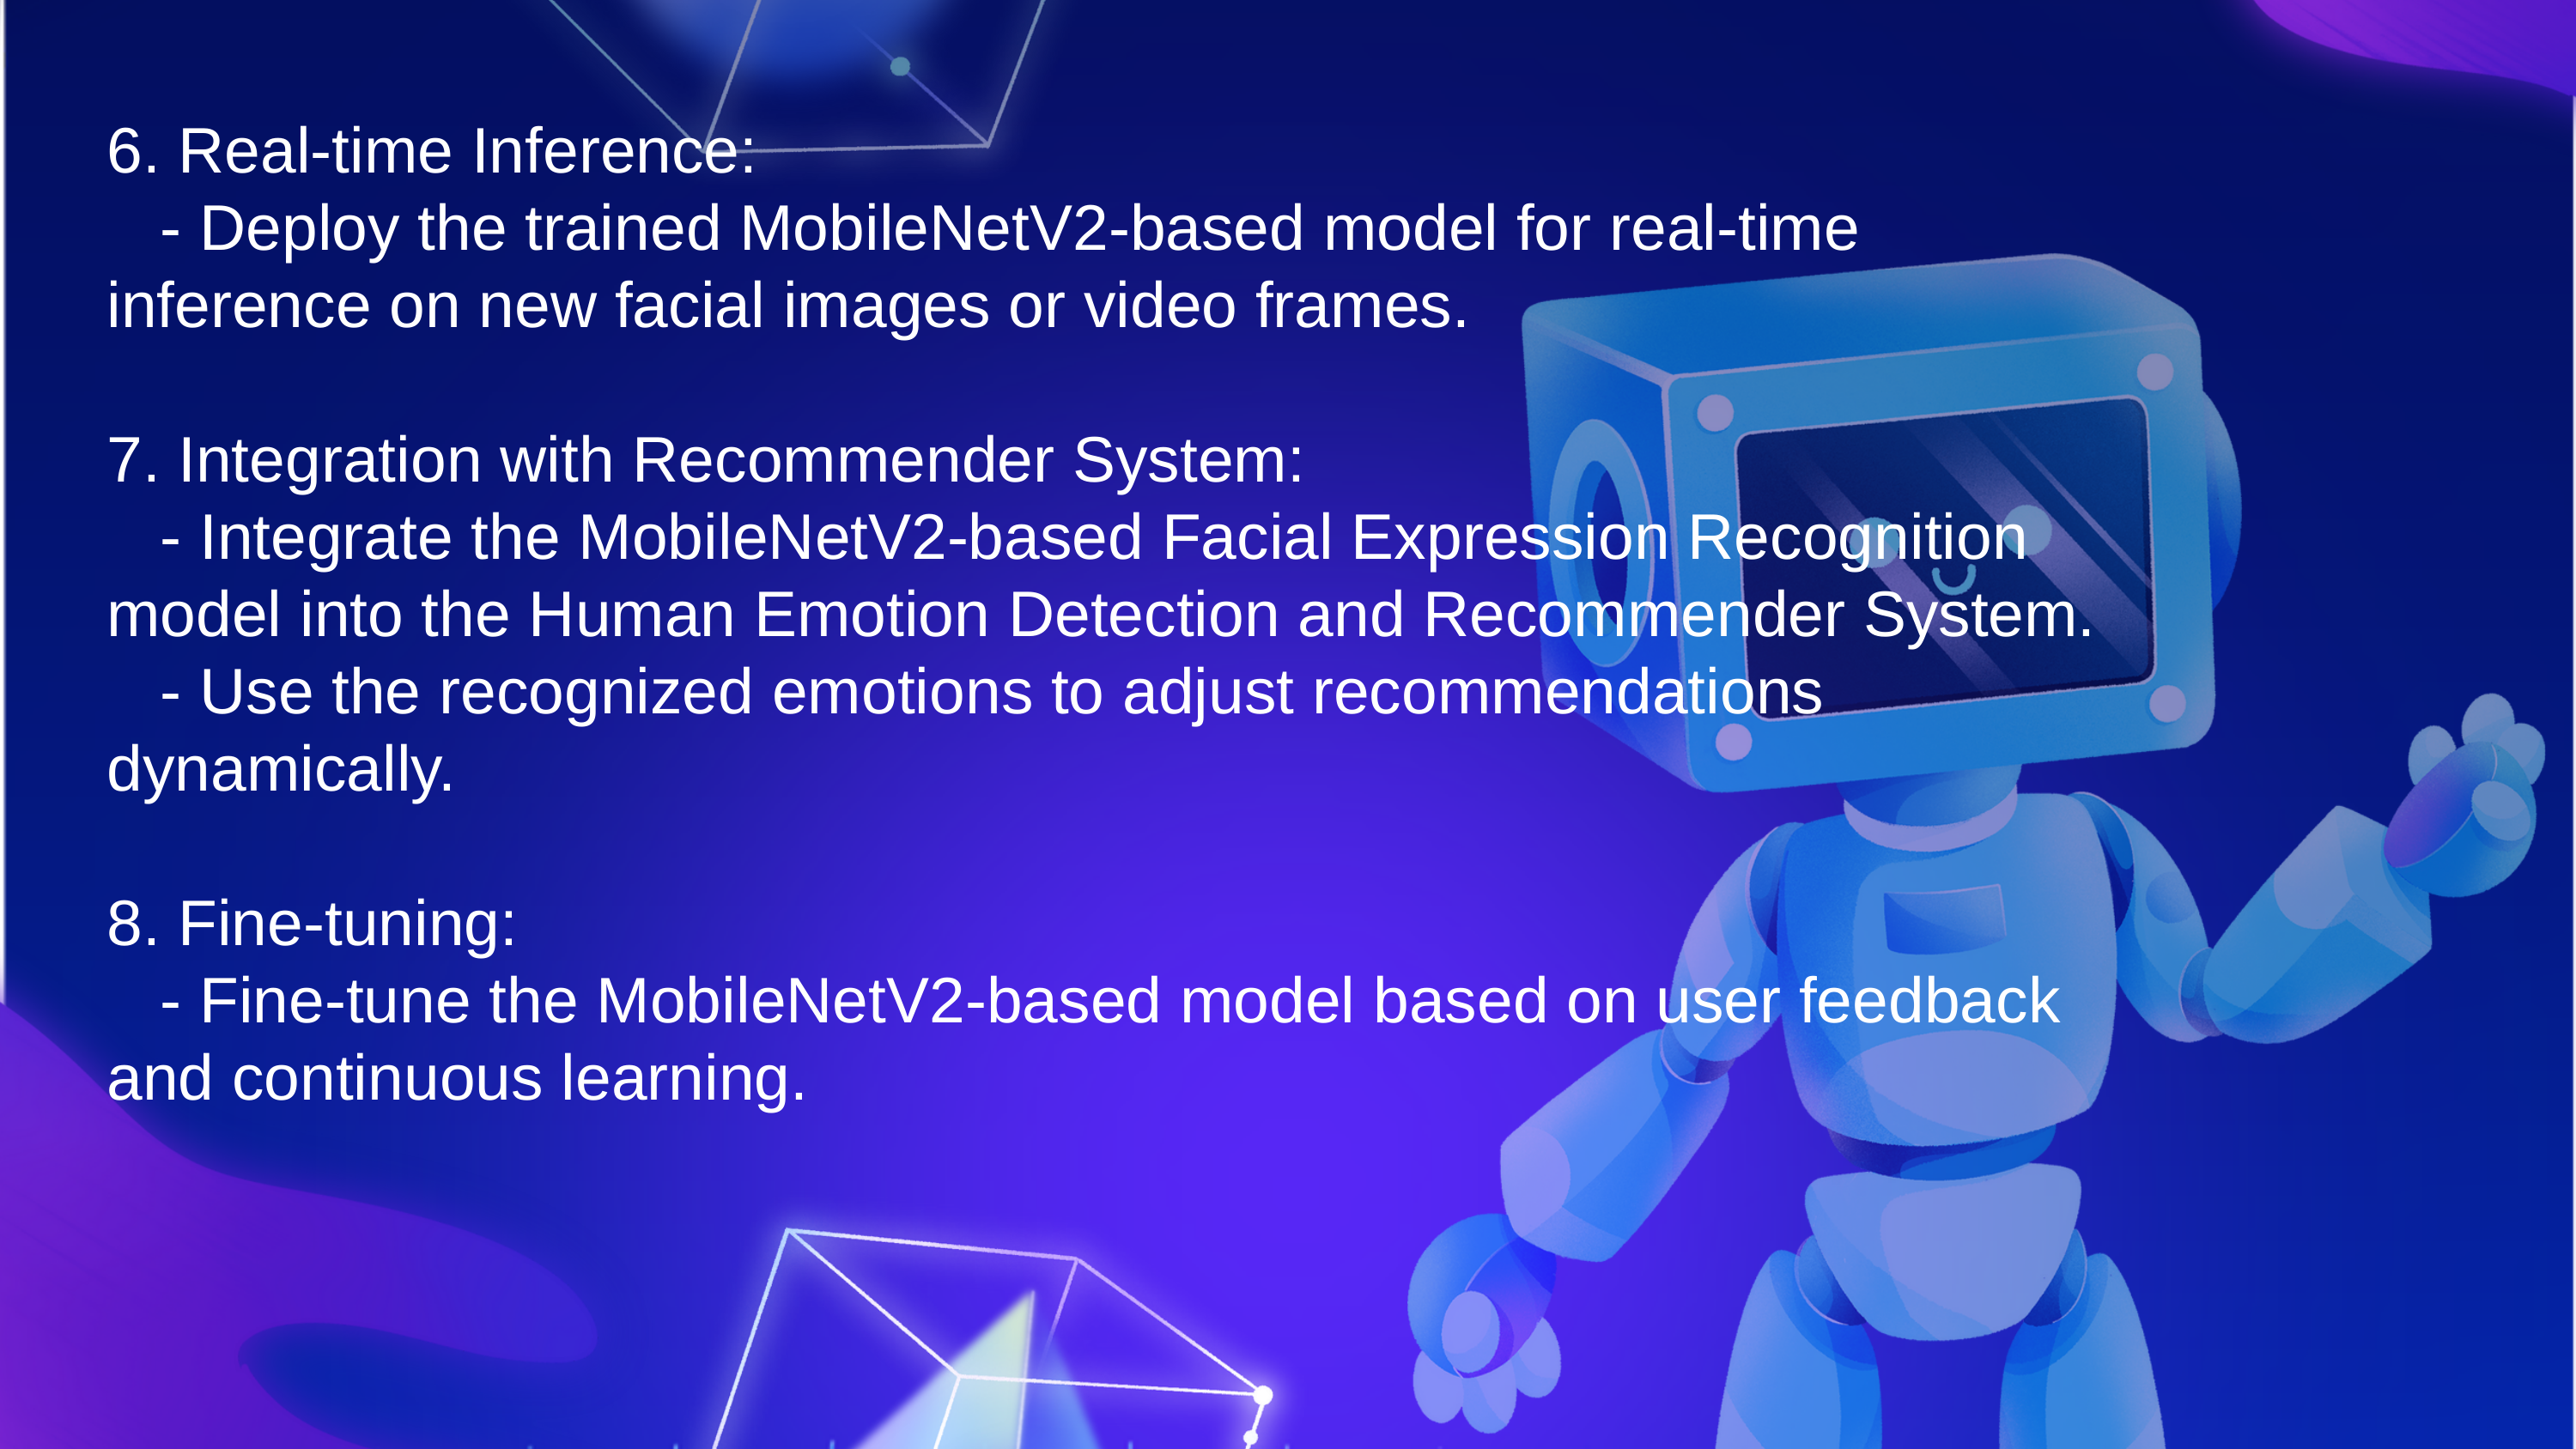

6. Real-time Inference:
   - Deploy the trained MobileNetV2-based model for real-time inference on new facial images or video frames.

7. Integration with Recommender System:
   - Integrate the MobileNetV2-based Facial Expression Recognition model into the Human Emotion Detection and Recommender System.
   - Use the recognized emotions to adjust recommendations dynamically.

8. Fine-tuning:
   - Fine-tune the MobileNetV2-based model based on user feedback and continuous learning.